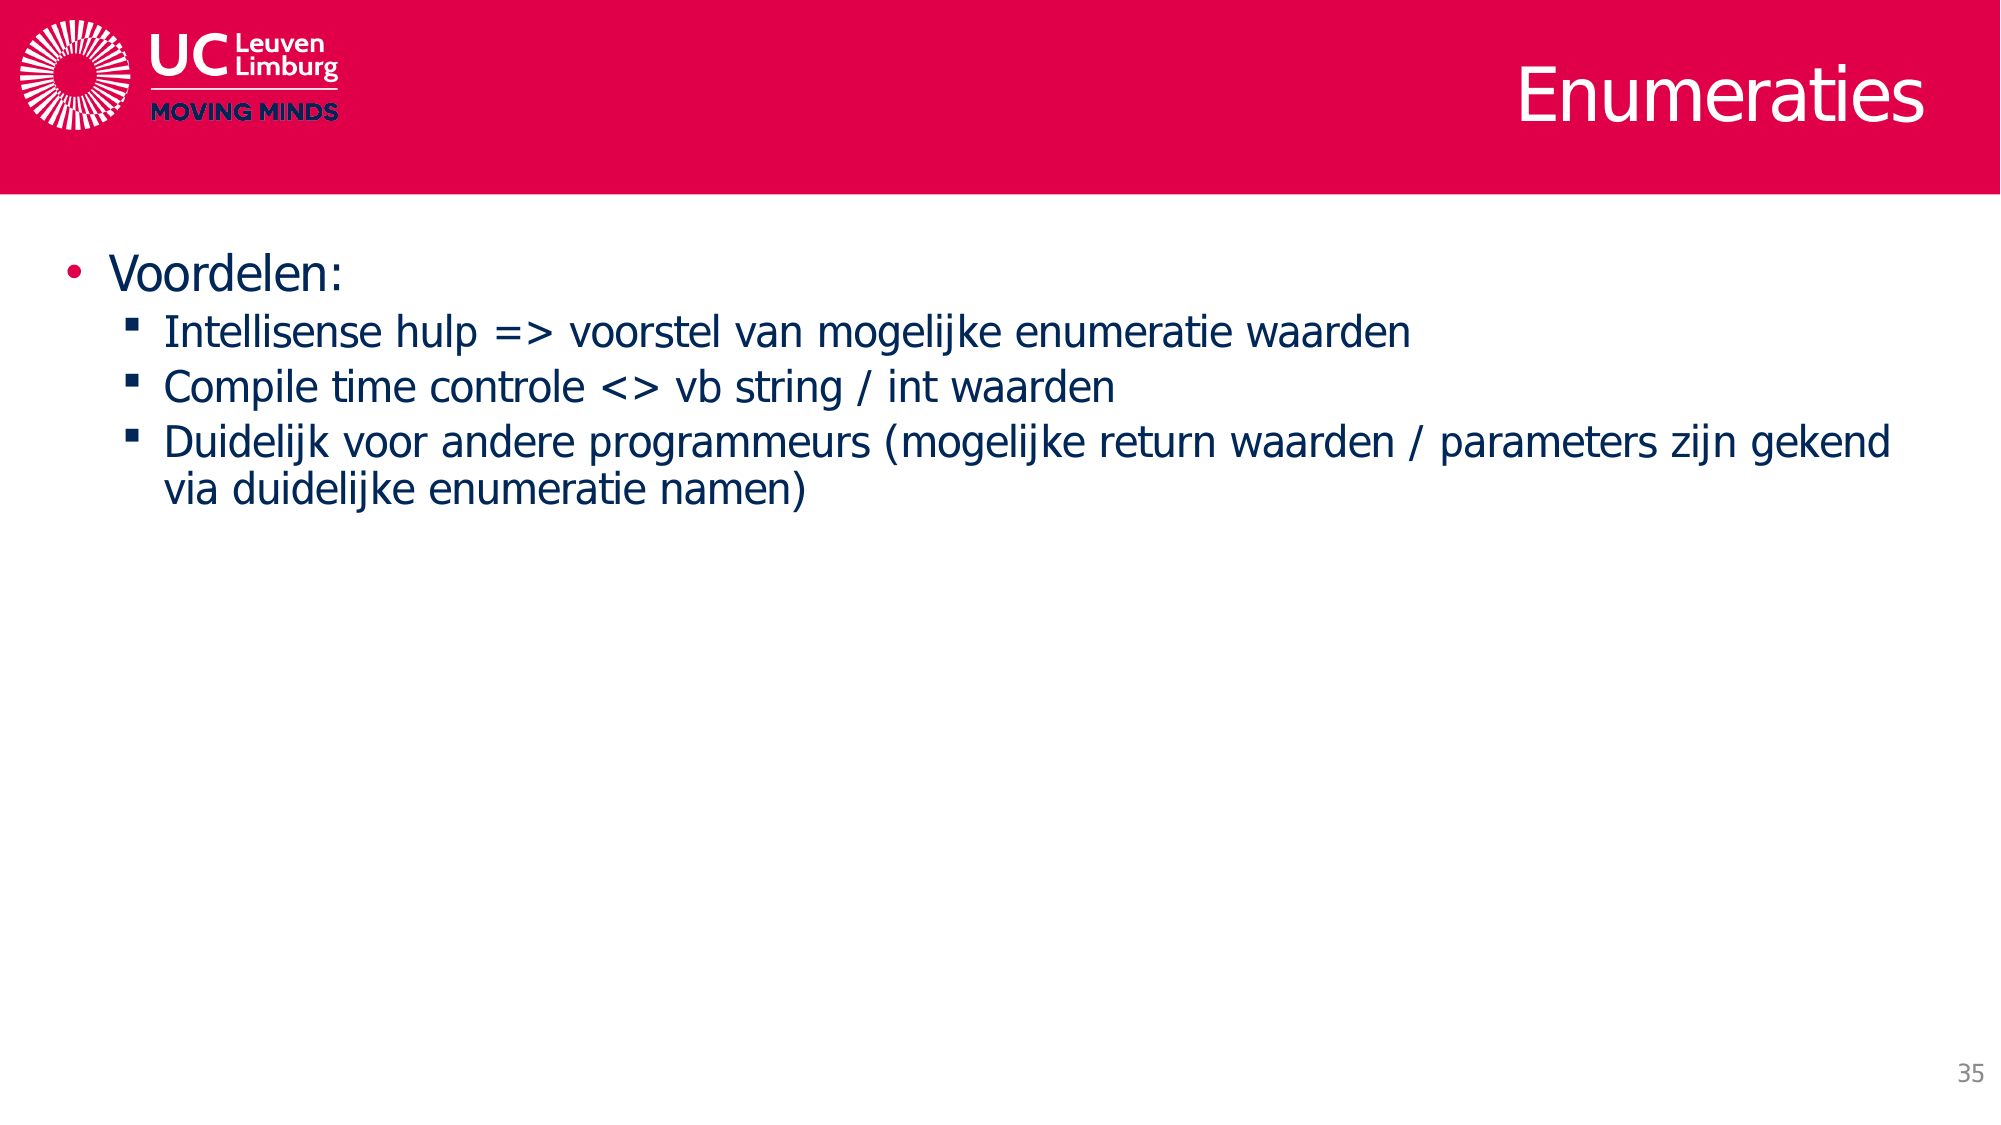

# Enumeraties
Voordelen:
Intellisense hulp => voorstel van mogelijke enumeratie waarden
Compile time controle <> vb string / int waarden
Duidelijk voor andere programmeurs (mogelijke return waarden / parameters zijn gekend via duidelijke enumeratie namen)

35